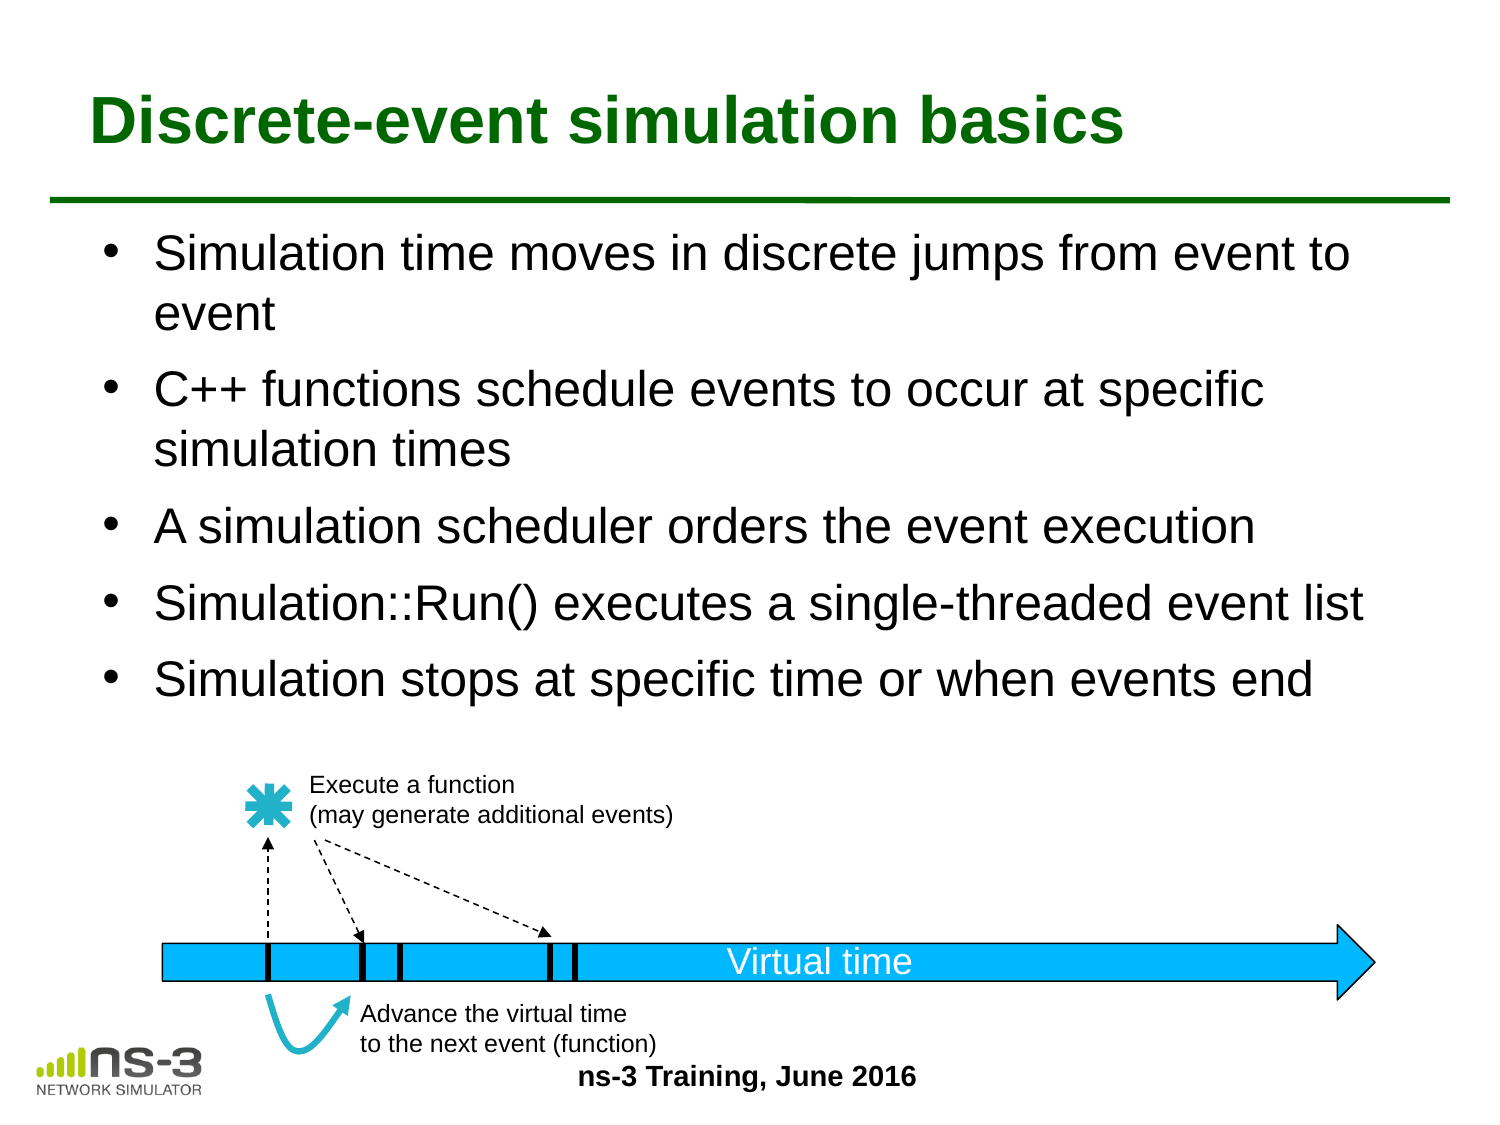

# Discrete-event simulation basics
Simulation time moves in discrete jumps from event to event
C++ functions schedule events to occur at specific simulation times
A simulation scheduler orders the event execution
Simulation::Run() executes a single-threaded event list
Simulation stops at specific time or when events end
Execute a function
(may generate additional events)

Virtual time
Advance the virtual time
to the next event (function)

ns-3 Training, June 2016